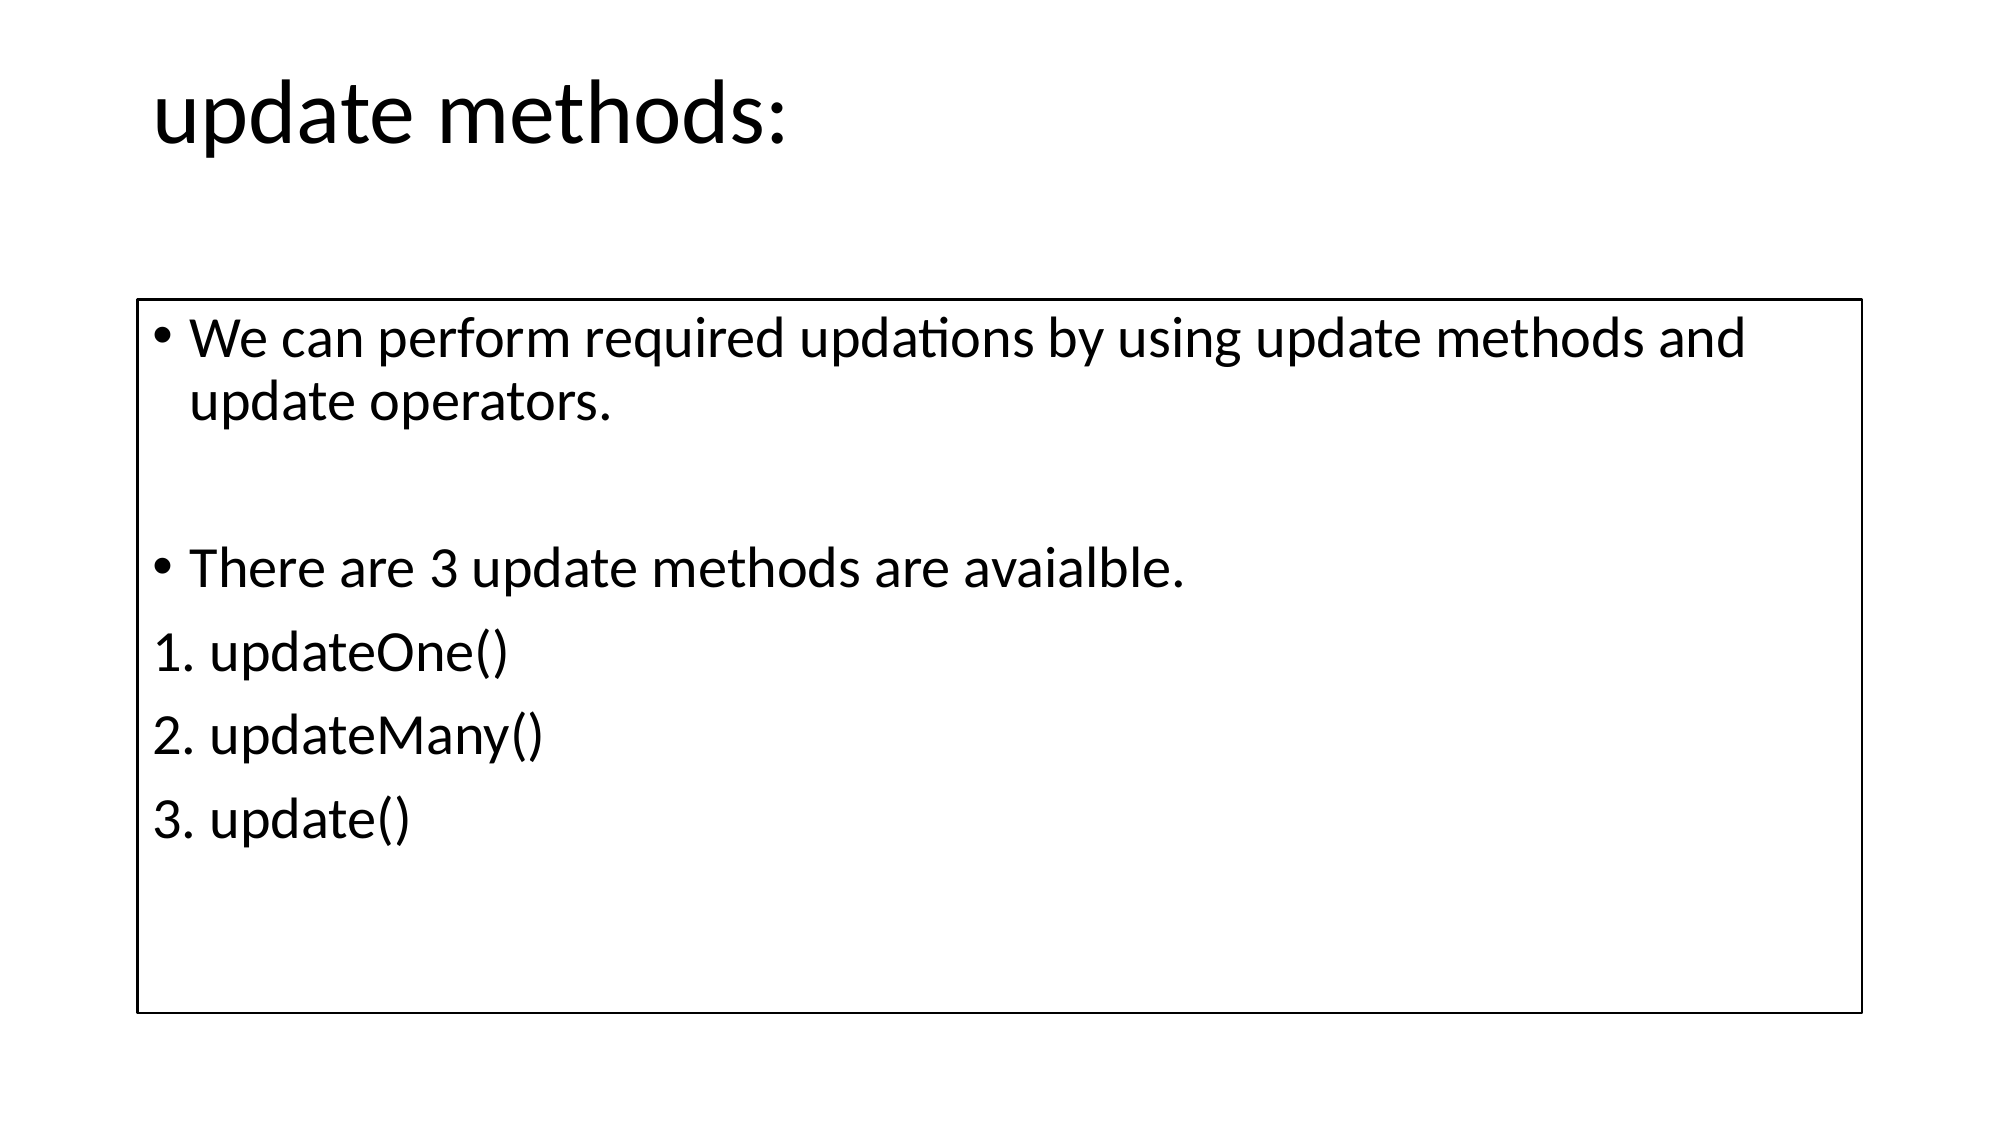

# update methods:
We can perform required updations by using update methods and update operators.

There are 3 update methods are avaialble.
1. updateOne()
2. updateMany()
3. update()